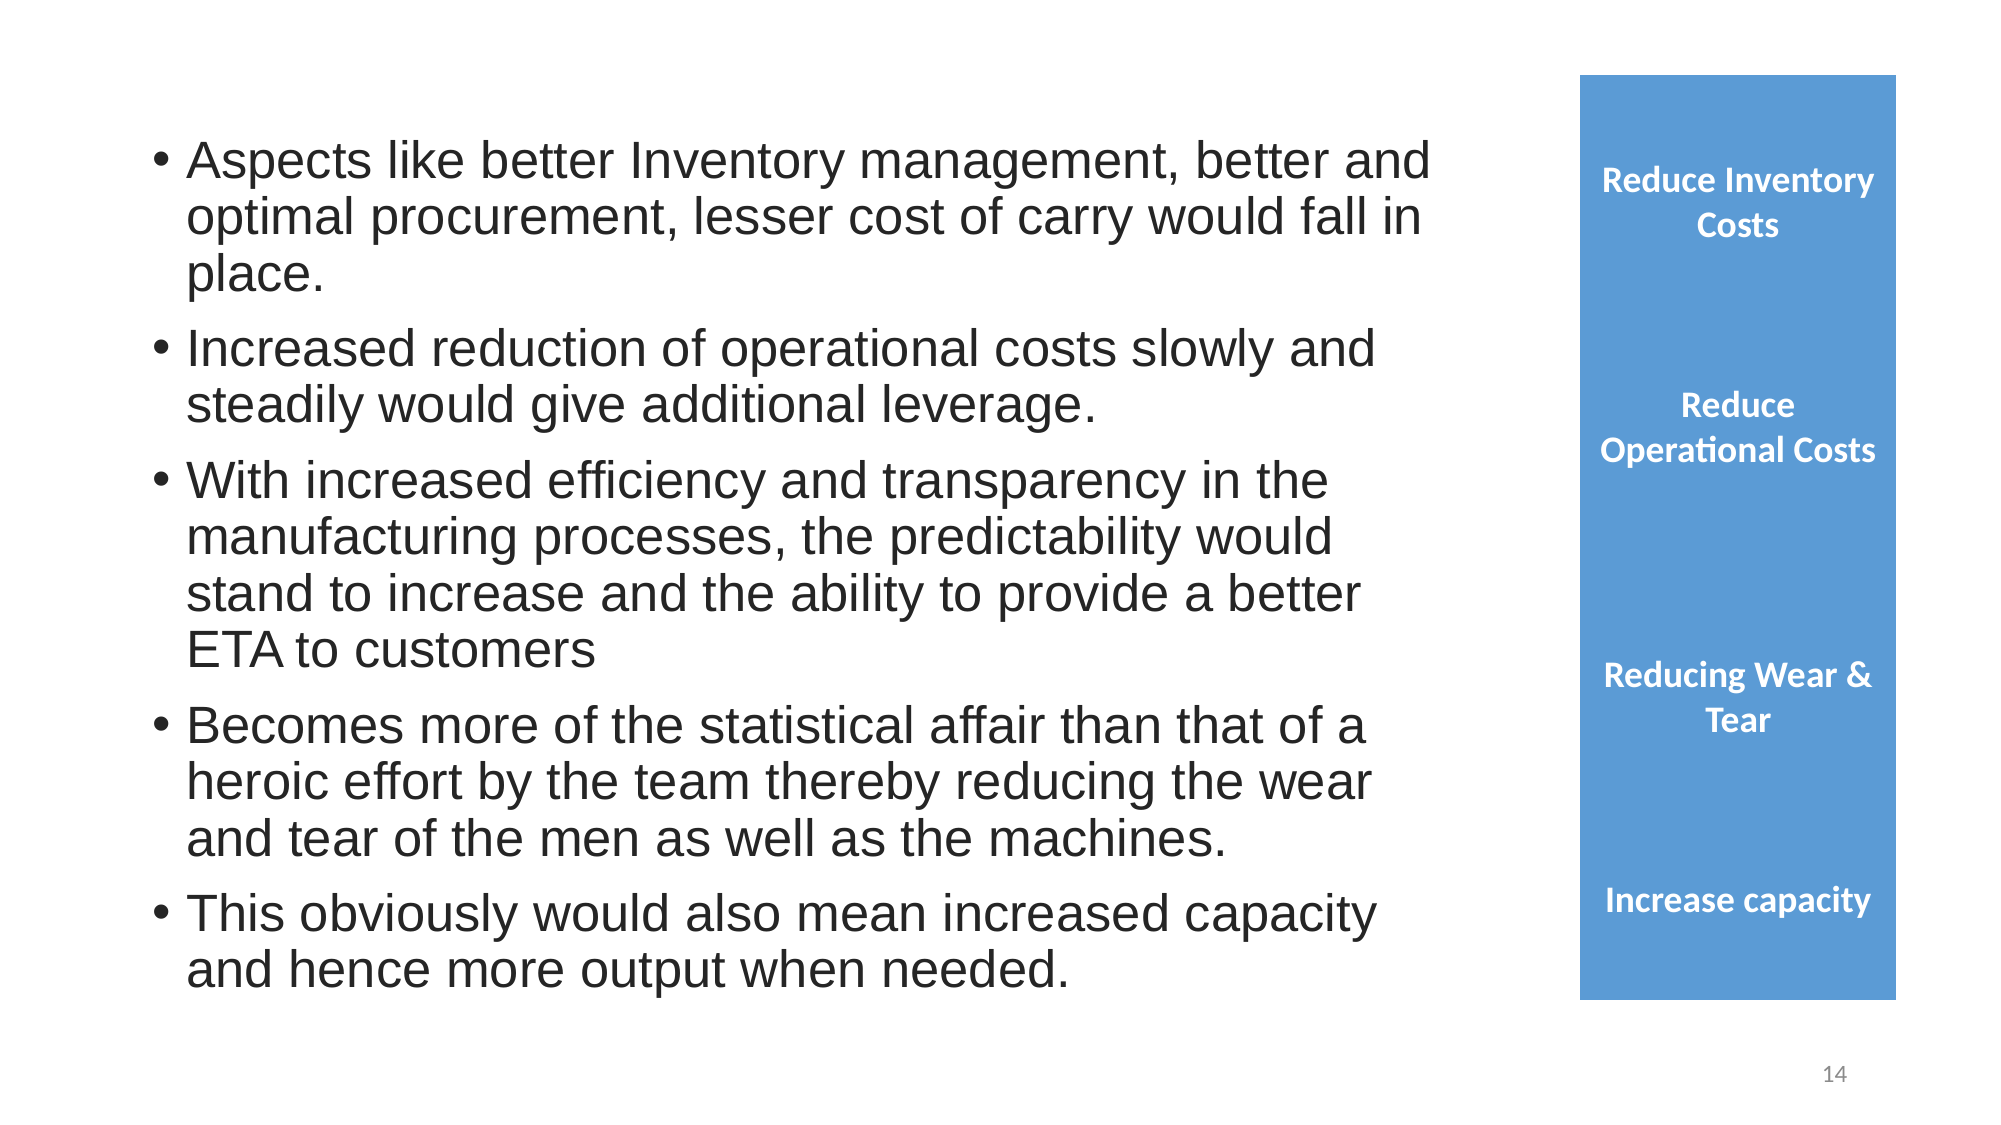

Reduce Inventory Costs

Reduce Operational Costs

Reducing Wear & Tear

Increase capacity
Aspects like better Inventory management, better and optimal procurement, lesser cost of carry would fall in place.
Increased reduction of operational costs slowly and steadily would give additional leverage.
With increased efficiency and transparency in the manufacturing processes, the predictability would stand to increase and the ability to provide a better ETA to customers
Becomes more of the statistical affair than that of a heroic effort by the team thereby reducing the wear and tear of the men as well as the machines.
This obviously would also mean increased capacity and hence more output when needed.

14